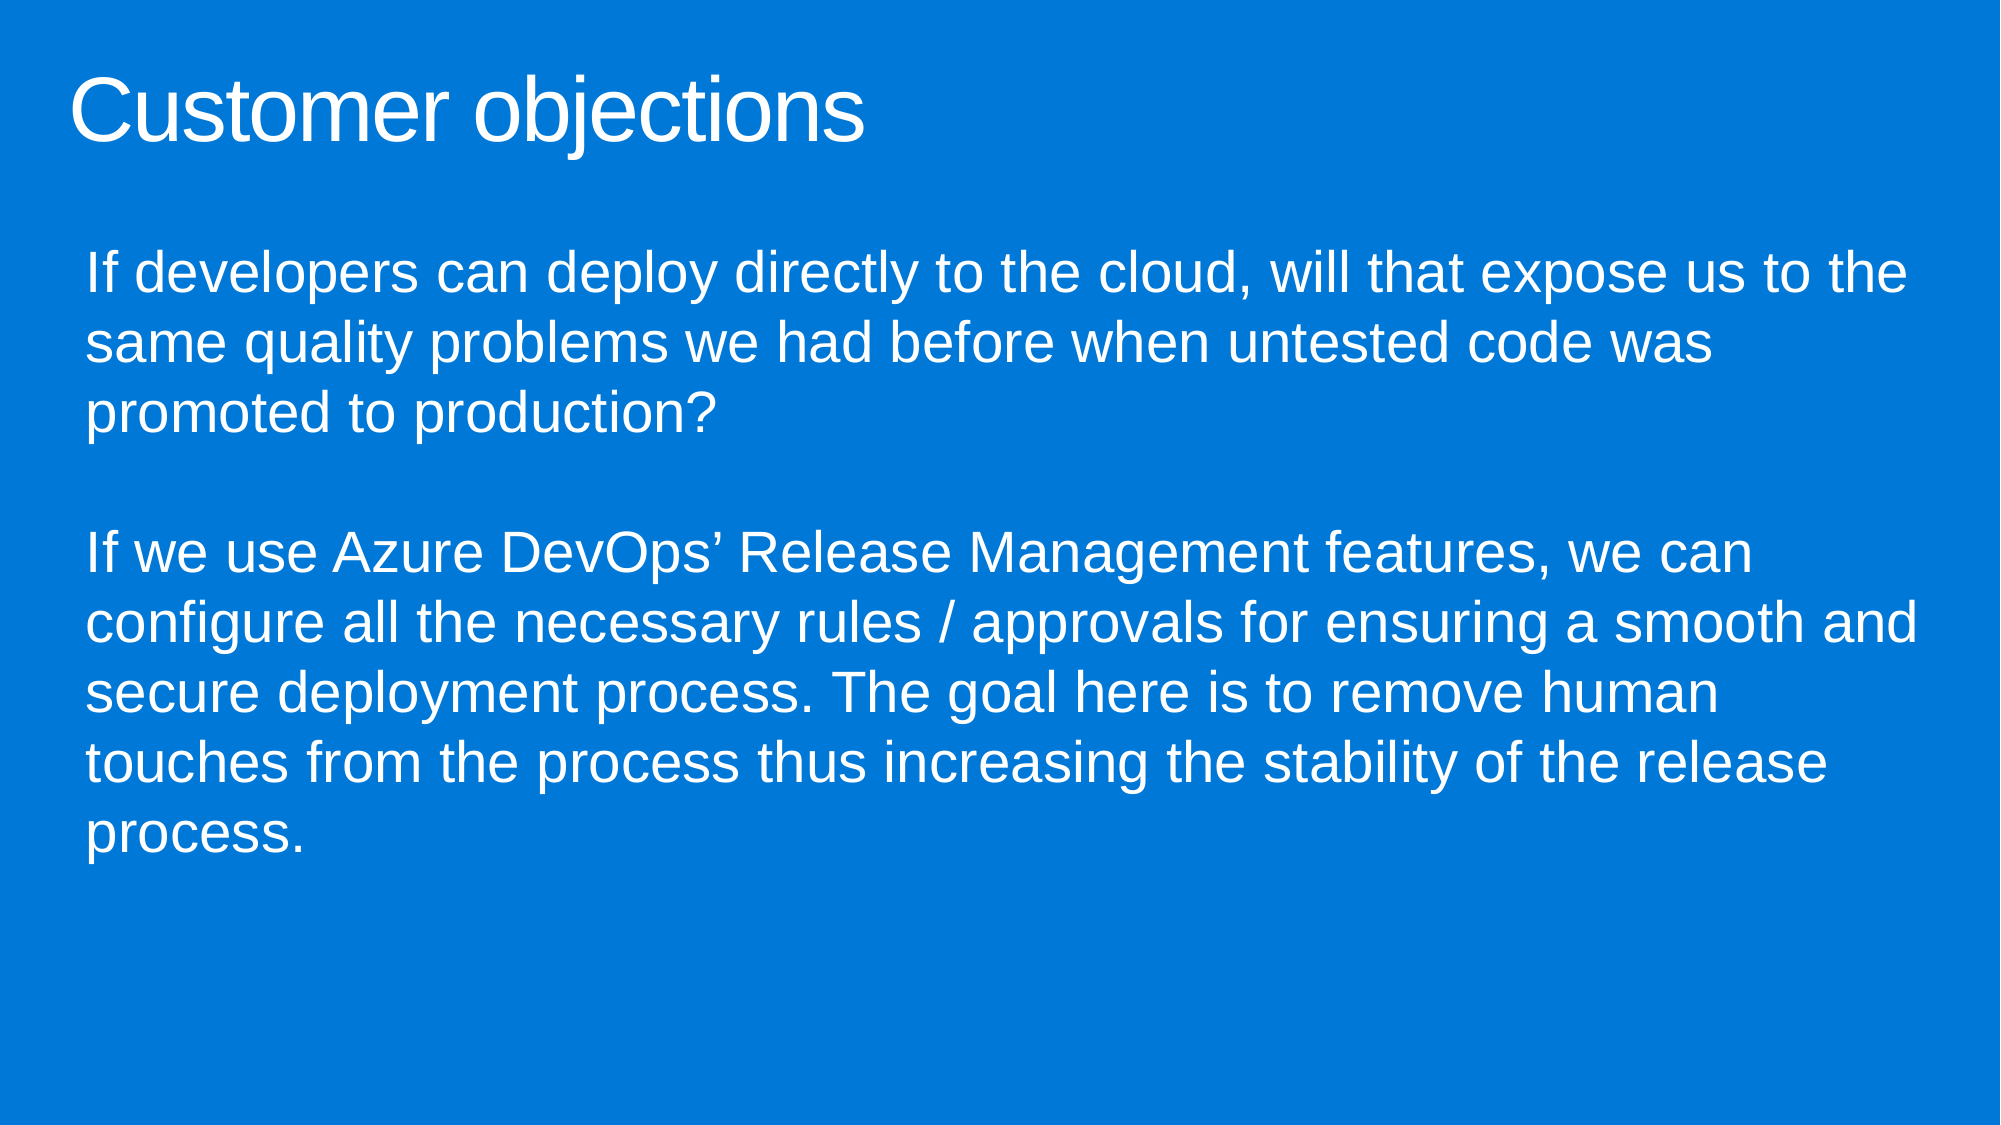

# Customer objections
If developers can deploy directly to the cloud, will that expose us to the same quality problems we had before when untested code was promoted to production?

If we use Azure DevOps’ Release Management features, we can configure all the necessary rules / approvals for ensuring a smooth and secure deployment process. The goal here is to remove human touches from the process thus increasing the stability of the release process.